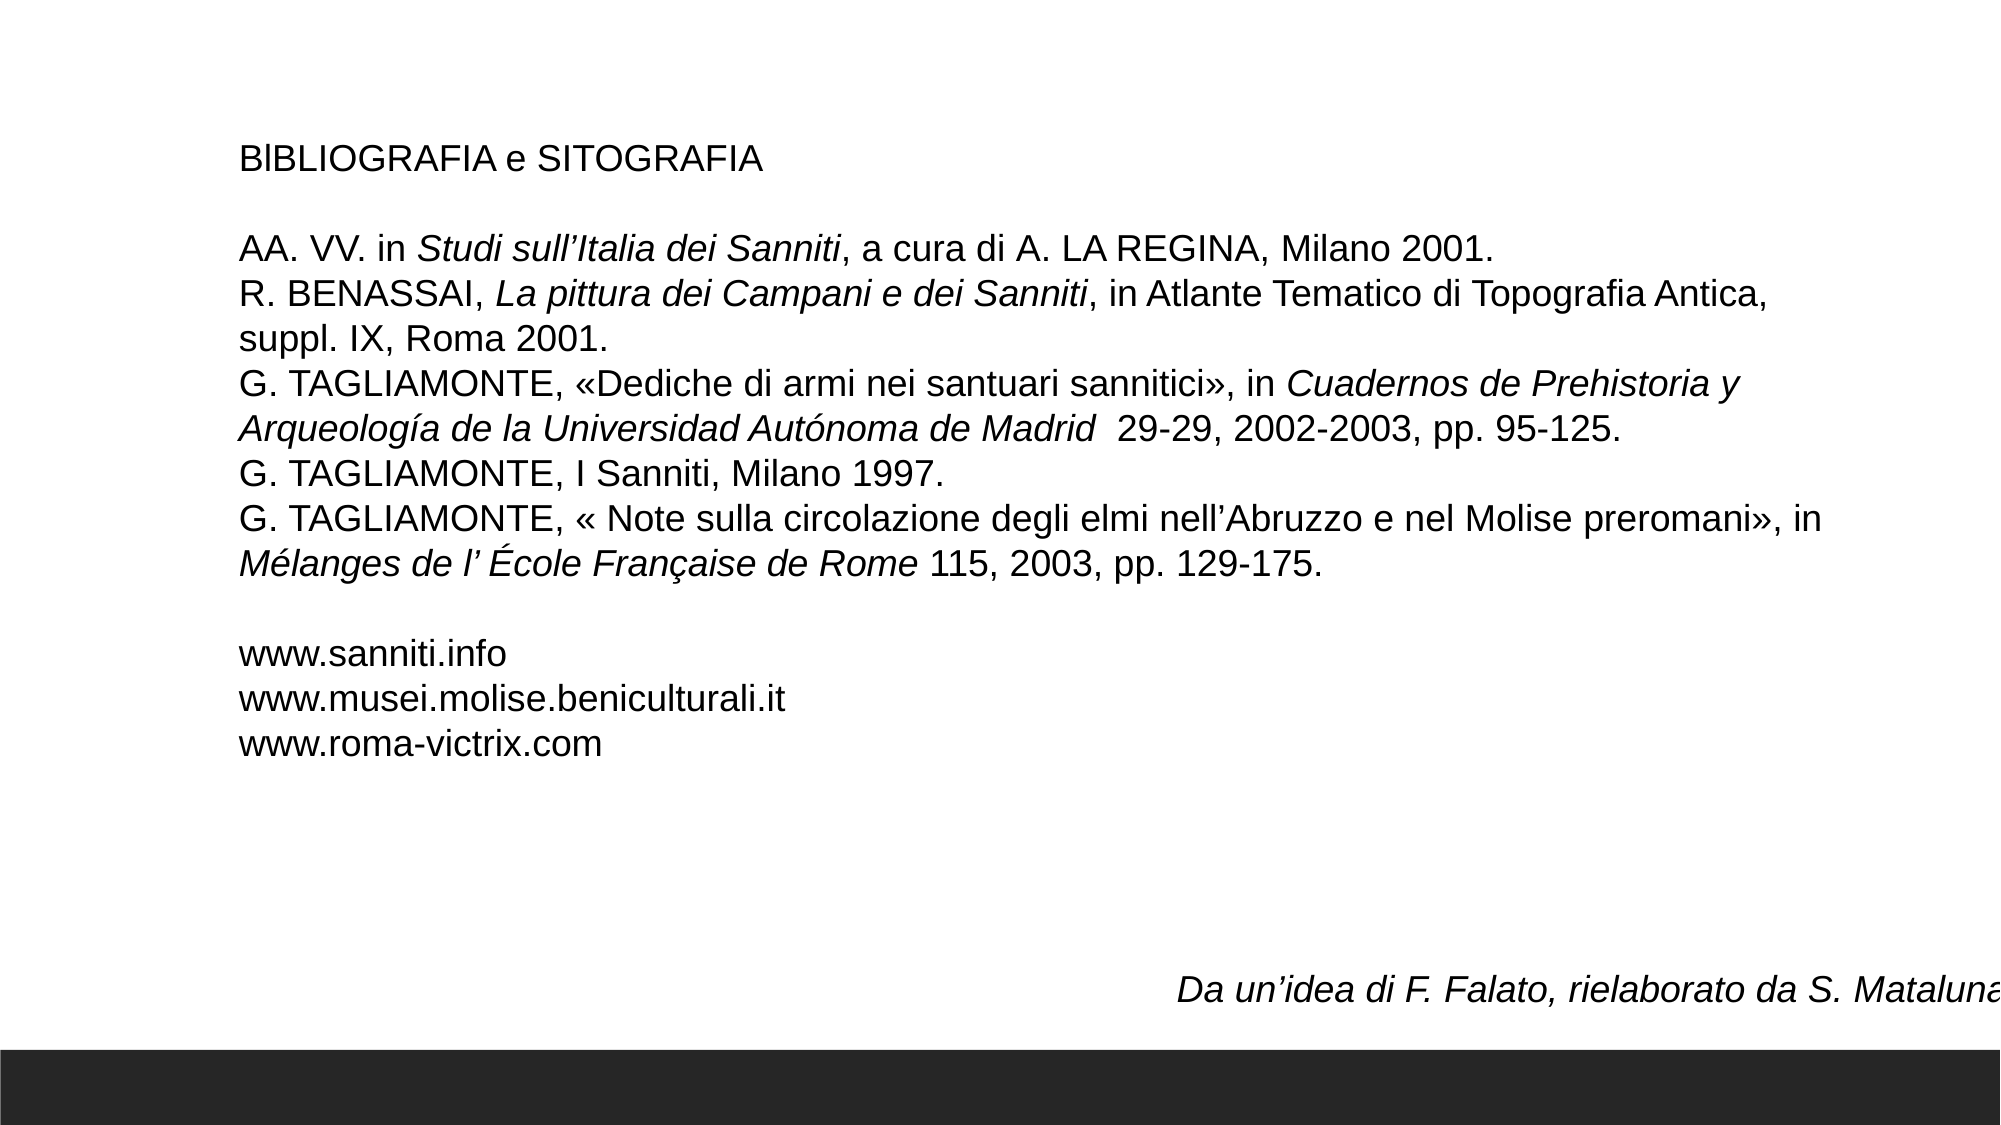

BlBLIOGRAFIA e SITOGRAFIA

AA. VV. in Studi sull’Italia dei Sanniti, a cura di A. La Regina, Milano 2001.
R. Benassai, La pittura dei Campani e dei Sanniti, in Atlante Tematico di Topografia Antica, suppl. IX, Roma 2001.
G. Tagliamonte, «Dediche di armi nei santuari sannitici», in Cuadernos de Prehistoria y Arqueología de la Universidad Autónoma de Madrid  29-29, 2002-2003, pp. 95-125.
G. Tagliamonte, I Sanniti, Milano 1997.
G. Tagliamonte, « Note sulla circolazione degli elmi nell’Abruzzo e nel Molise preromani», in Mélanges de l’ École Française de Rome 115, 2003, pp. 129-175.

www.sanniti.info
www.musei.molise.beniculturali.it
www.roma-victrix.com

Da un’idea di F. Falato, rielaborato da S. Mataluna